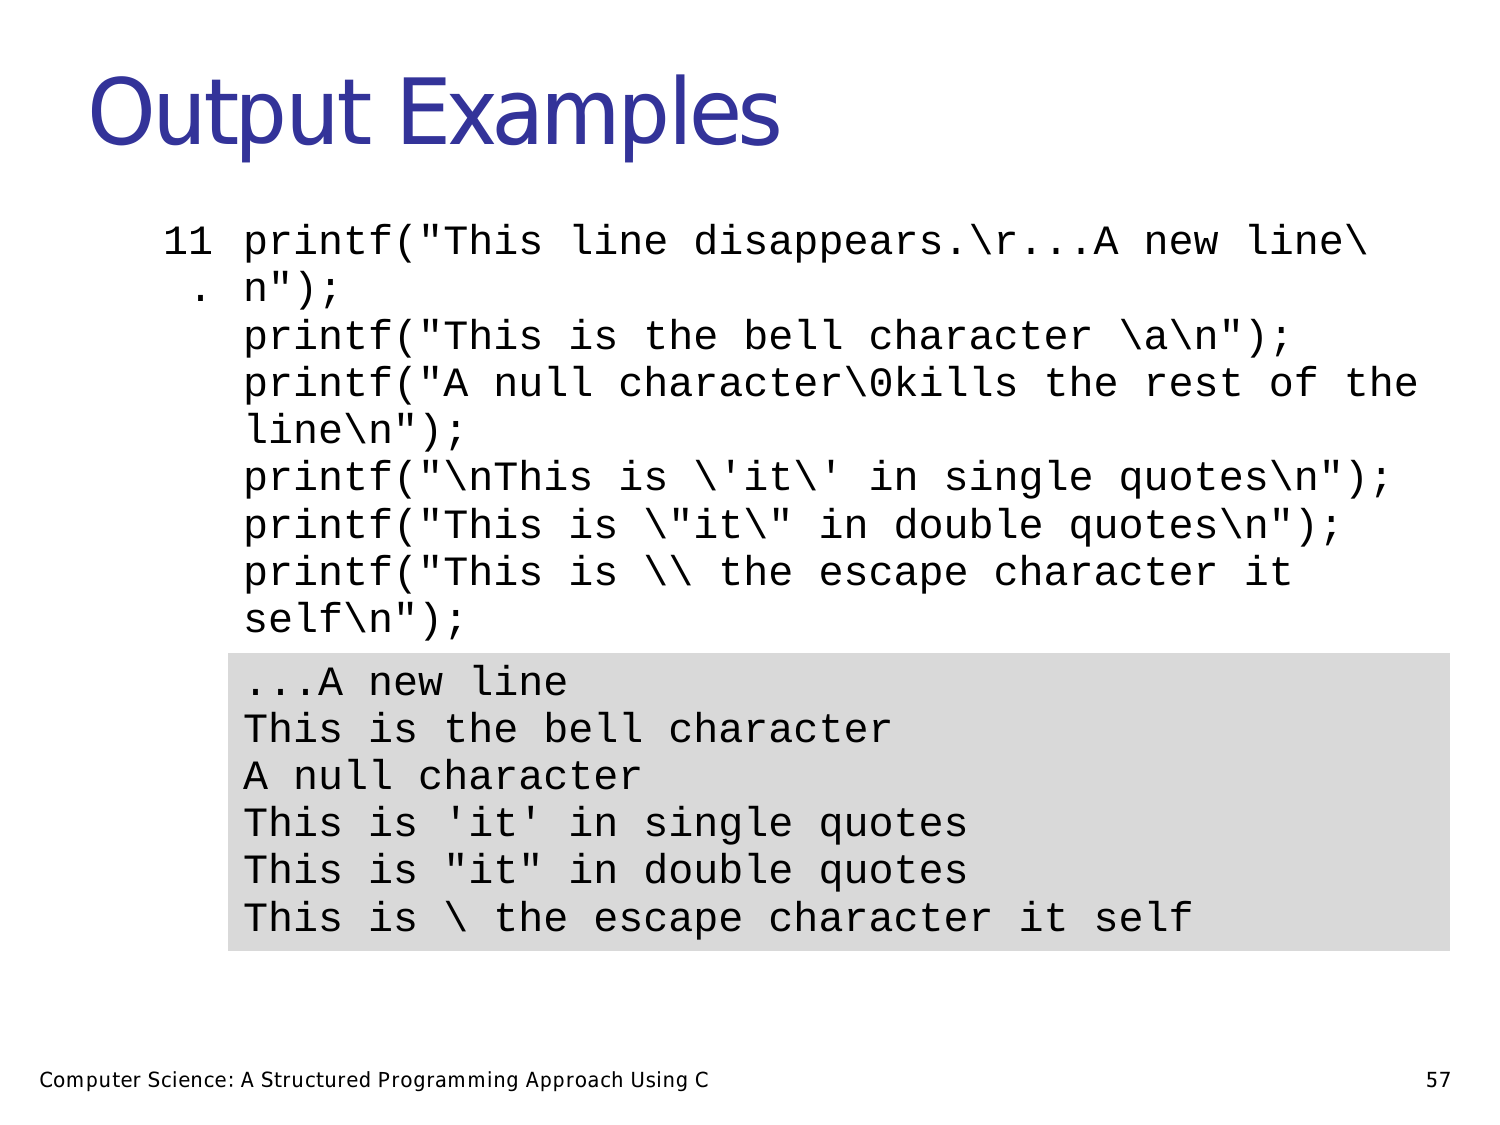

# Output Examples
| 11. | printf("This line disappears.\r...A new line\n"); printf("This is the bell character \a\n"); printf("A null character\0kills the rest of the line\n"); printf("\nThis is \'it\' in single quotes\n"); printf("This is \"it\" in double quotes\n"); printf("This is \\ the escape character it self\n"); |
| --- | --- |
|  | ...A new line This is the bell character A null character This is 'it' in single quotes This is "it" in double quotes This is \ the escape character it self |
Computer Science: A Structured Programming Approach Using C
57